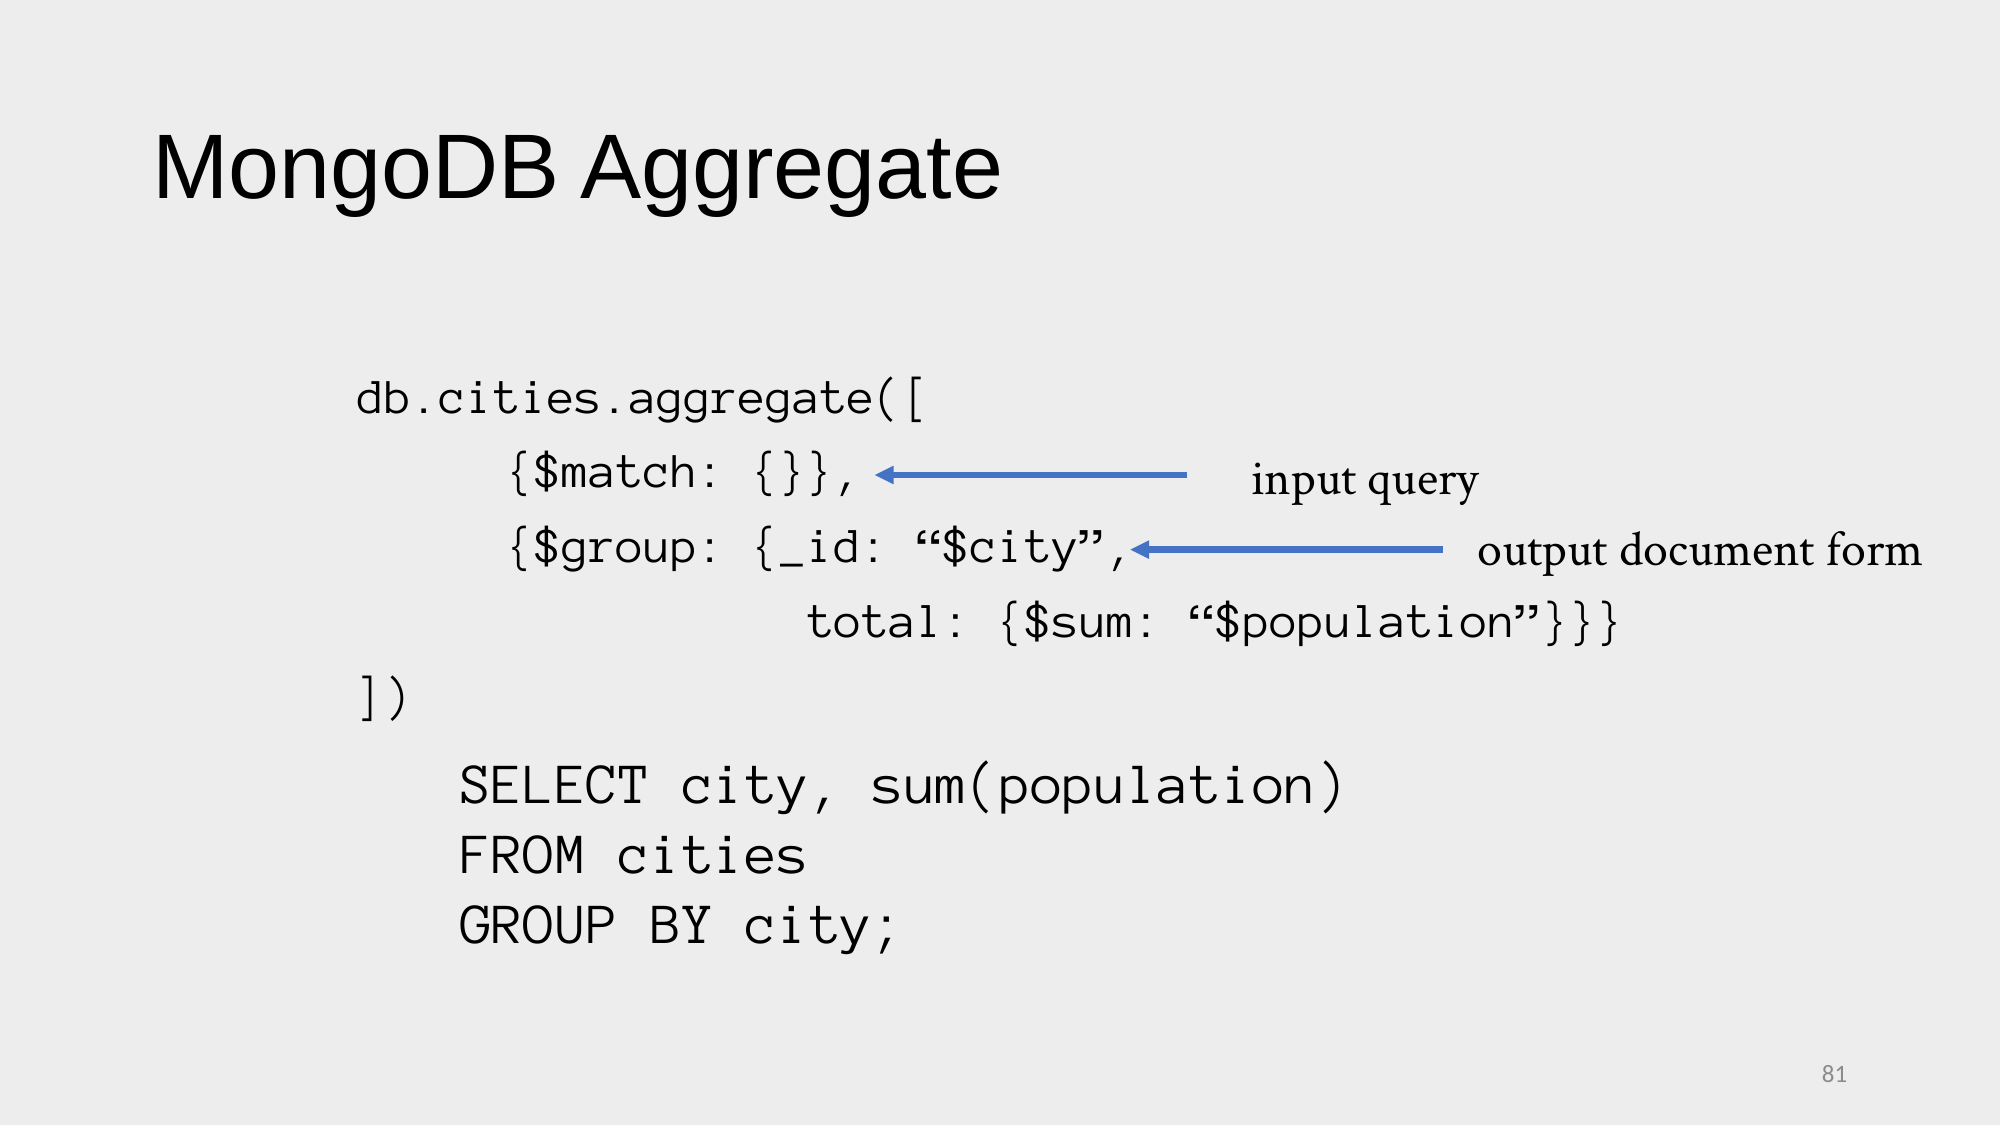

# MongoDB Aggregate
db.cities.aggregate([
	{$match: {}},
	{$group: {_id: “$city”,
			total: {$sum: “$population”}}}
])
input query
output document form
SELECT city, sum(population)
FROM cities
GROUP BY city;
81